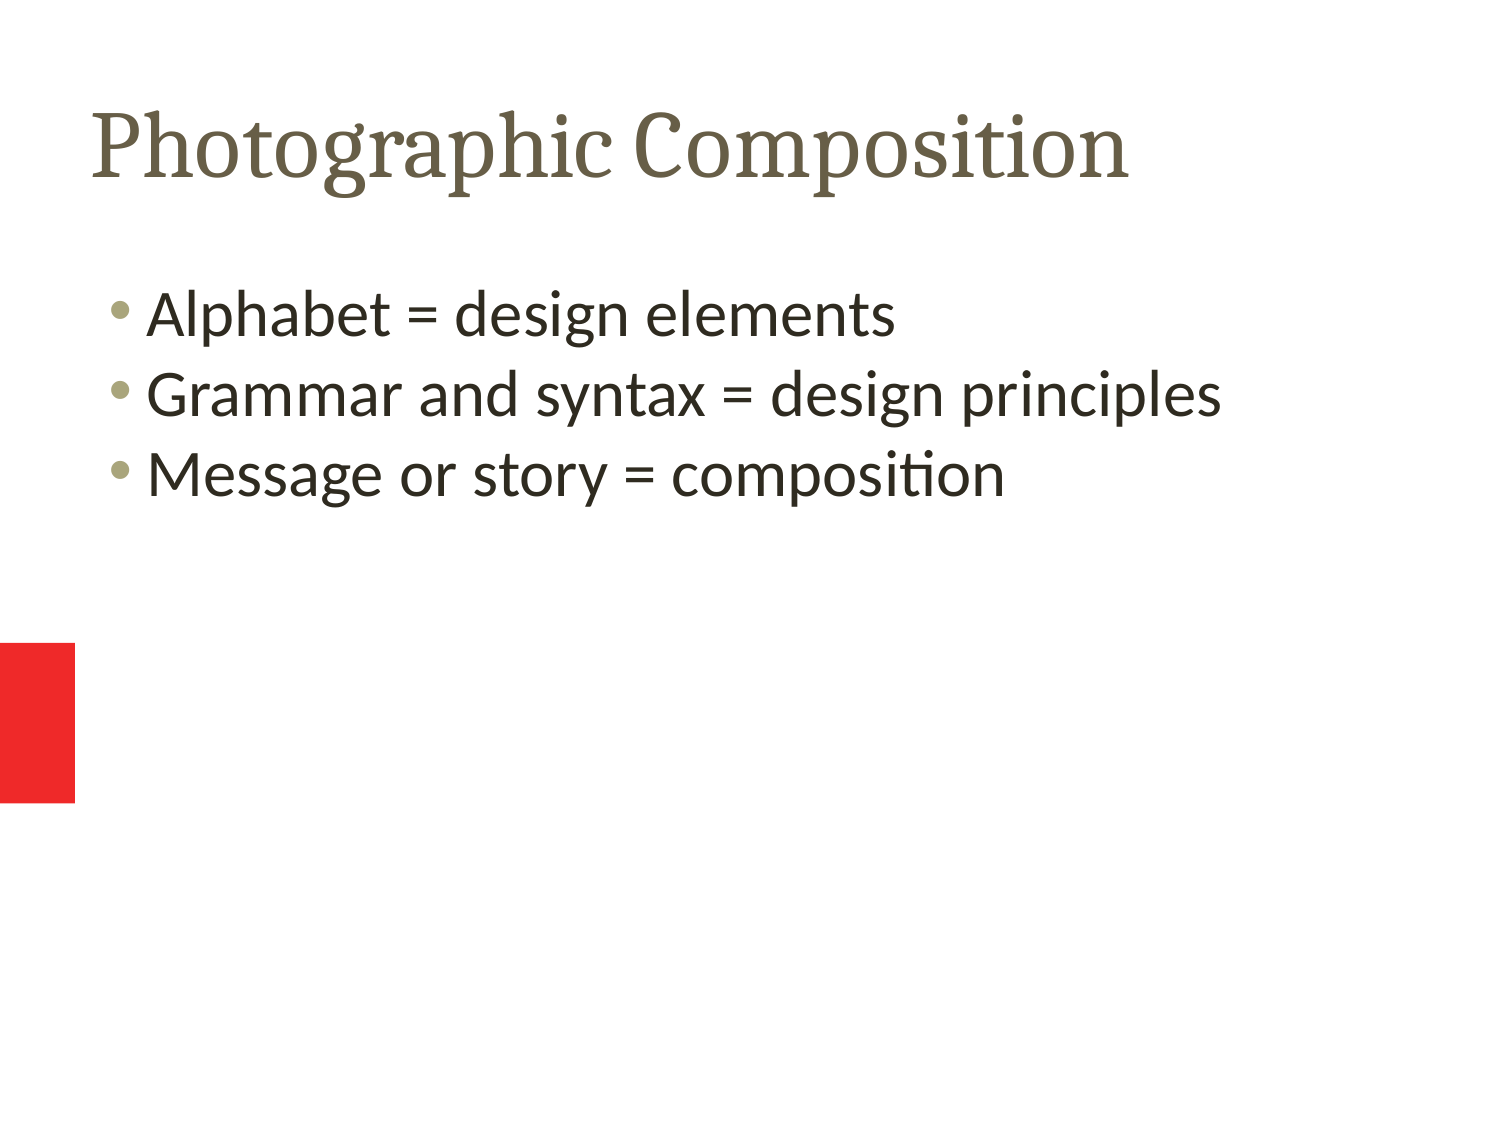

Photographic Composition
Alphabet = design elements
Grammar and syntax = design principles
Message or story = composition